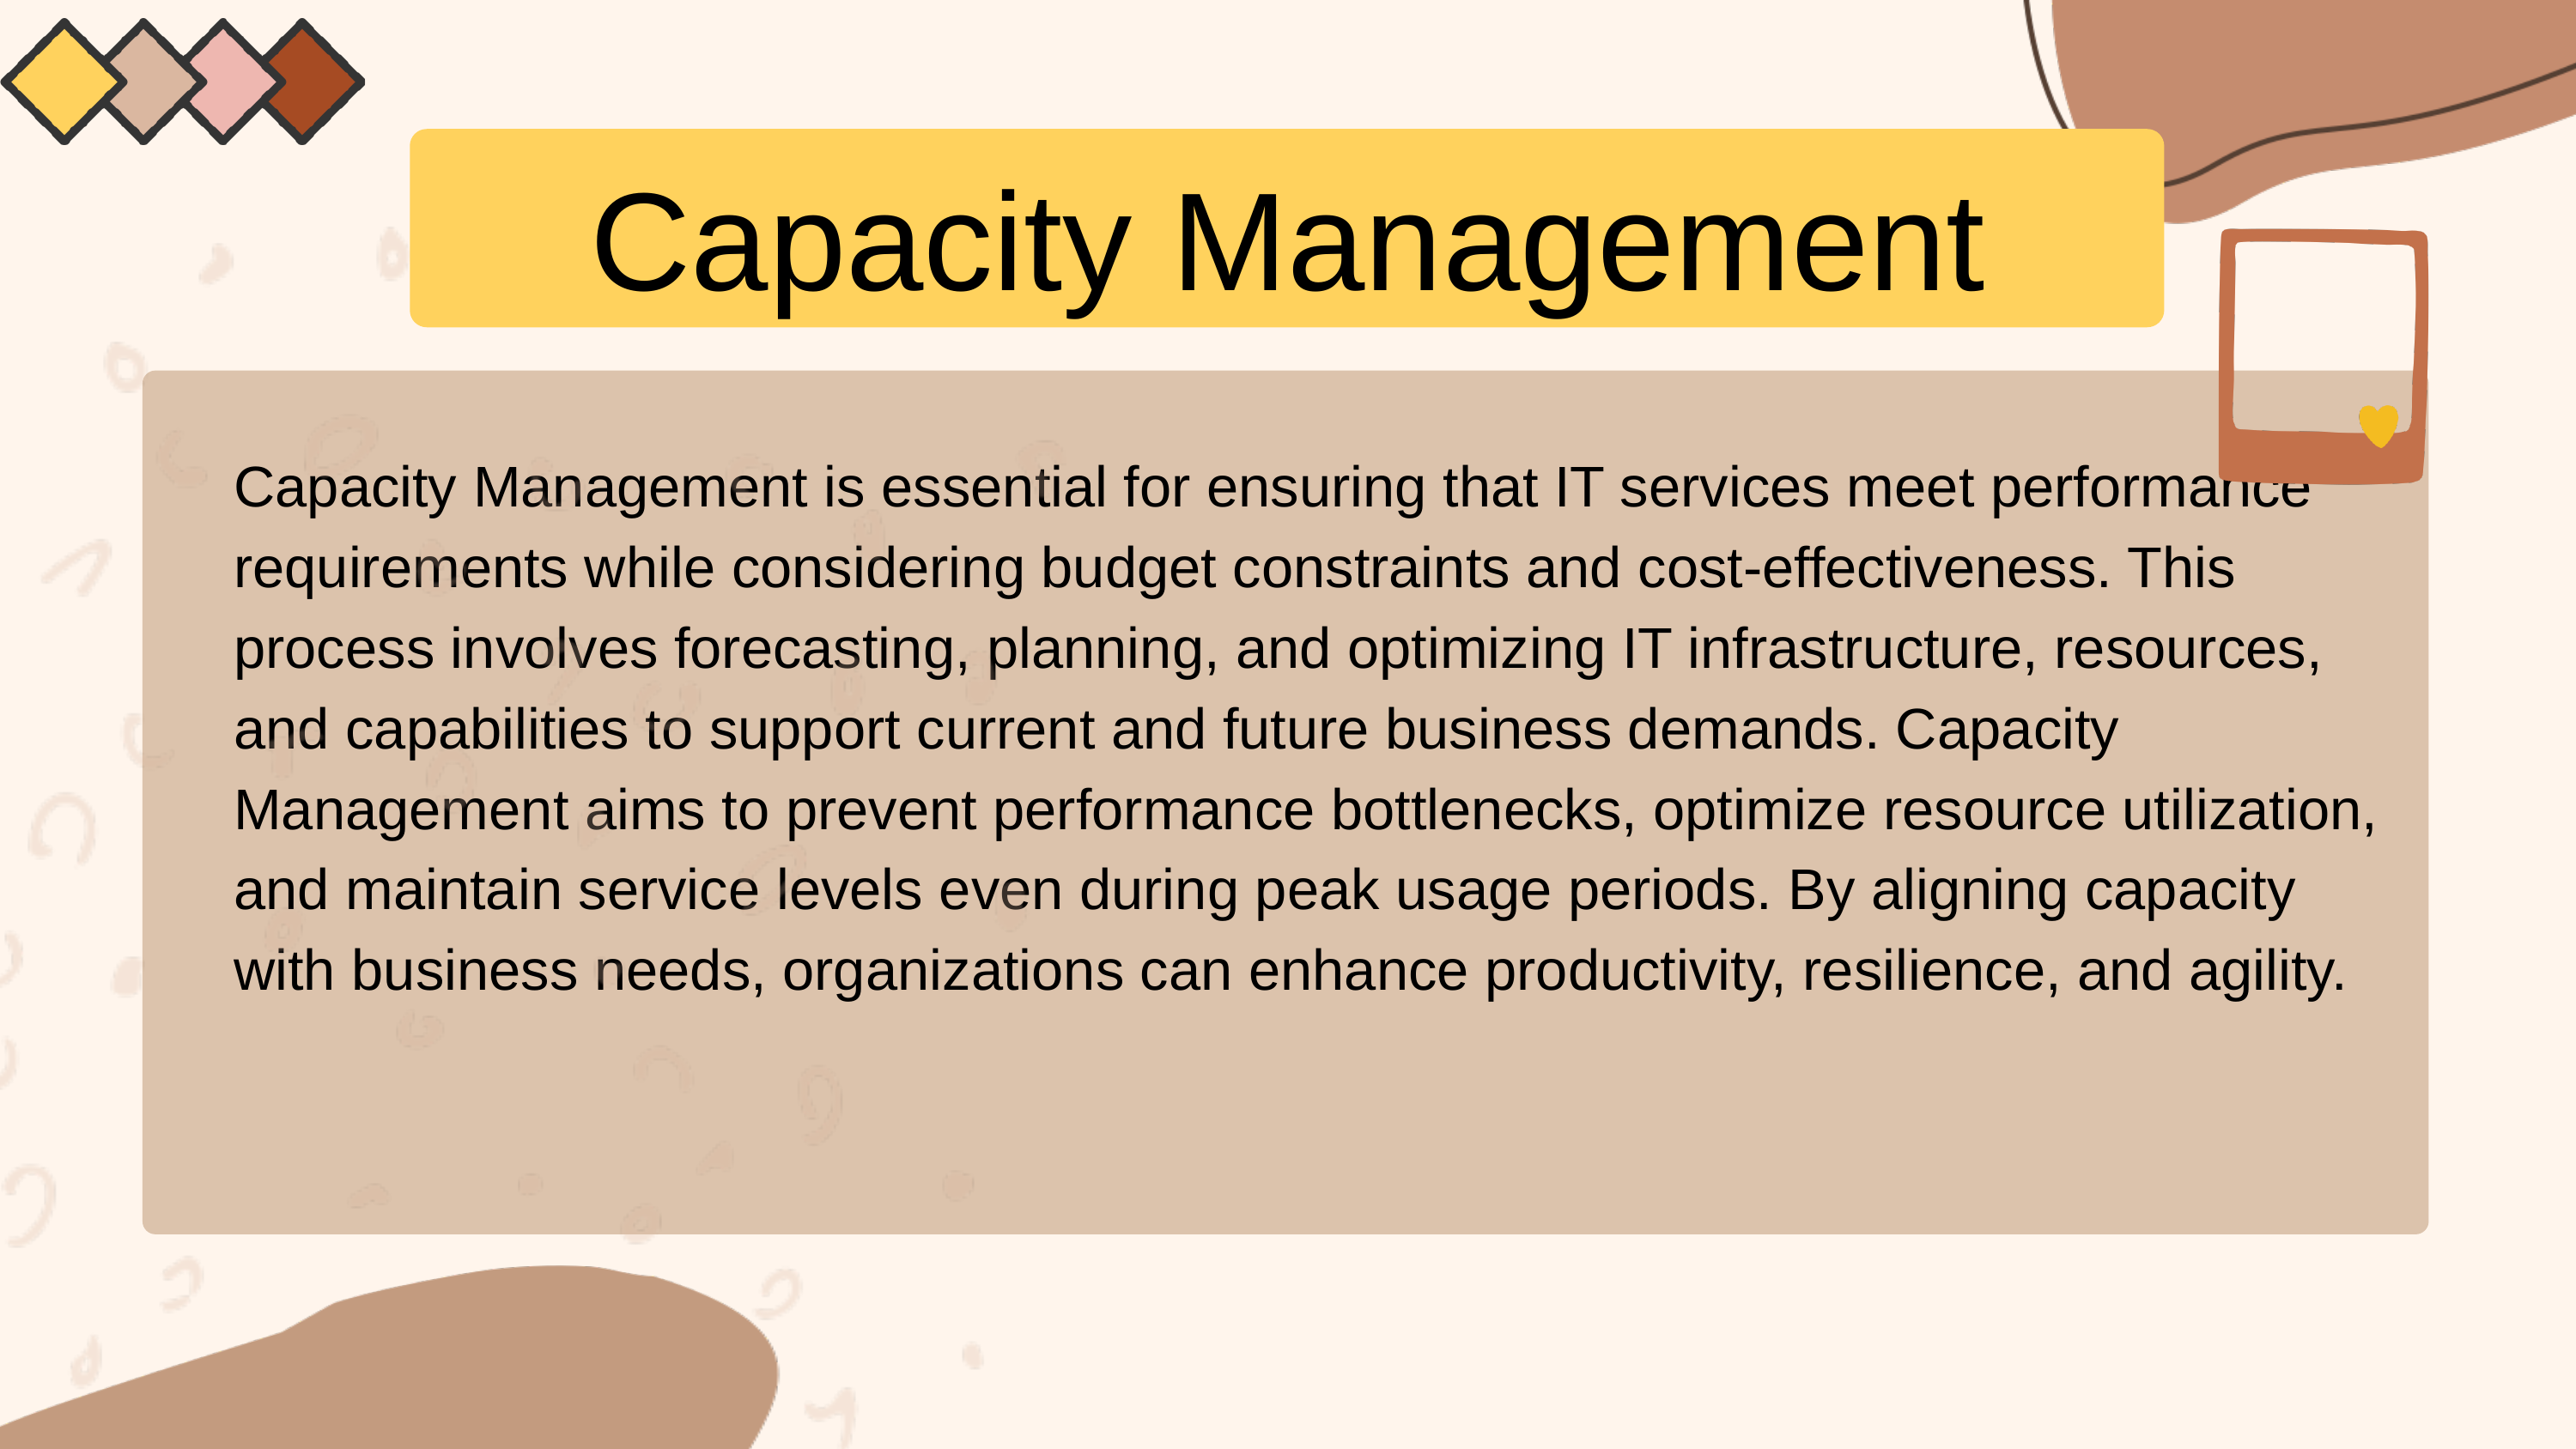

Capacity Management

Capacity Management is essential for ensuring that IT services meet performance requirements while considering budget constraints and cost-effectiveness. This process involves forecasting, planning, and optimizing IT infrastructure, resources, and capabilities to support current and future business demands. Capacity Management aims to prevent performance bottlenecks, optimize resource utilization, and maintain service levels even during peak usage periods. By aligning capacity with business needs, organizations can enhance productivity, resilience, and agility.